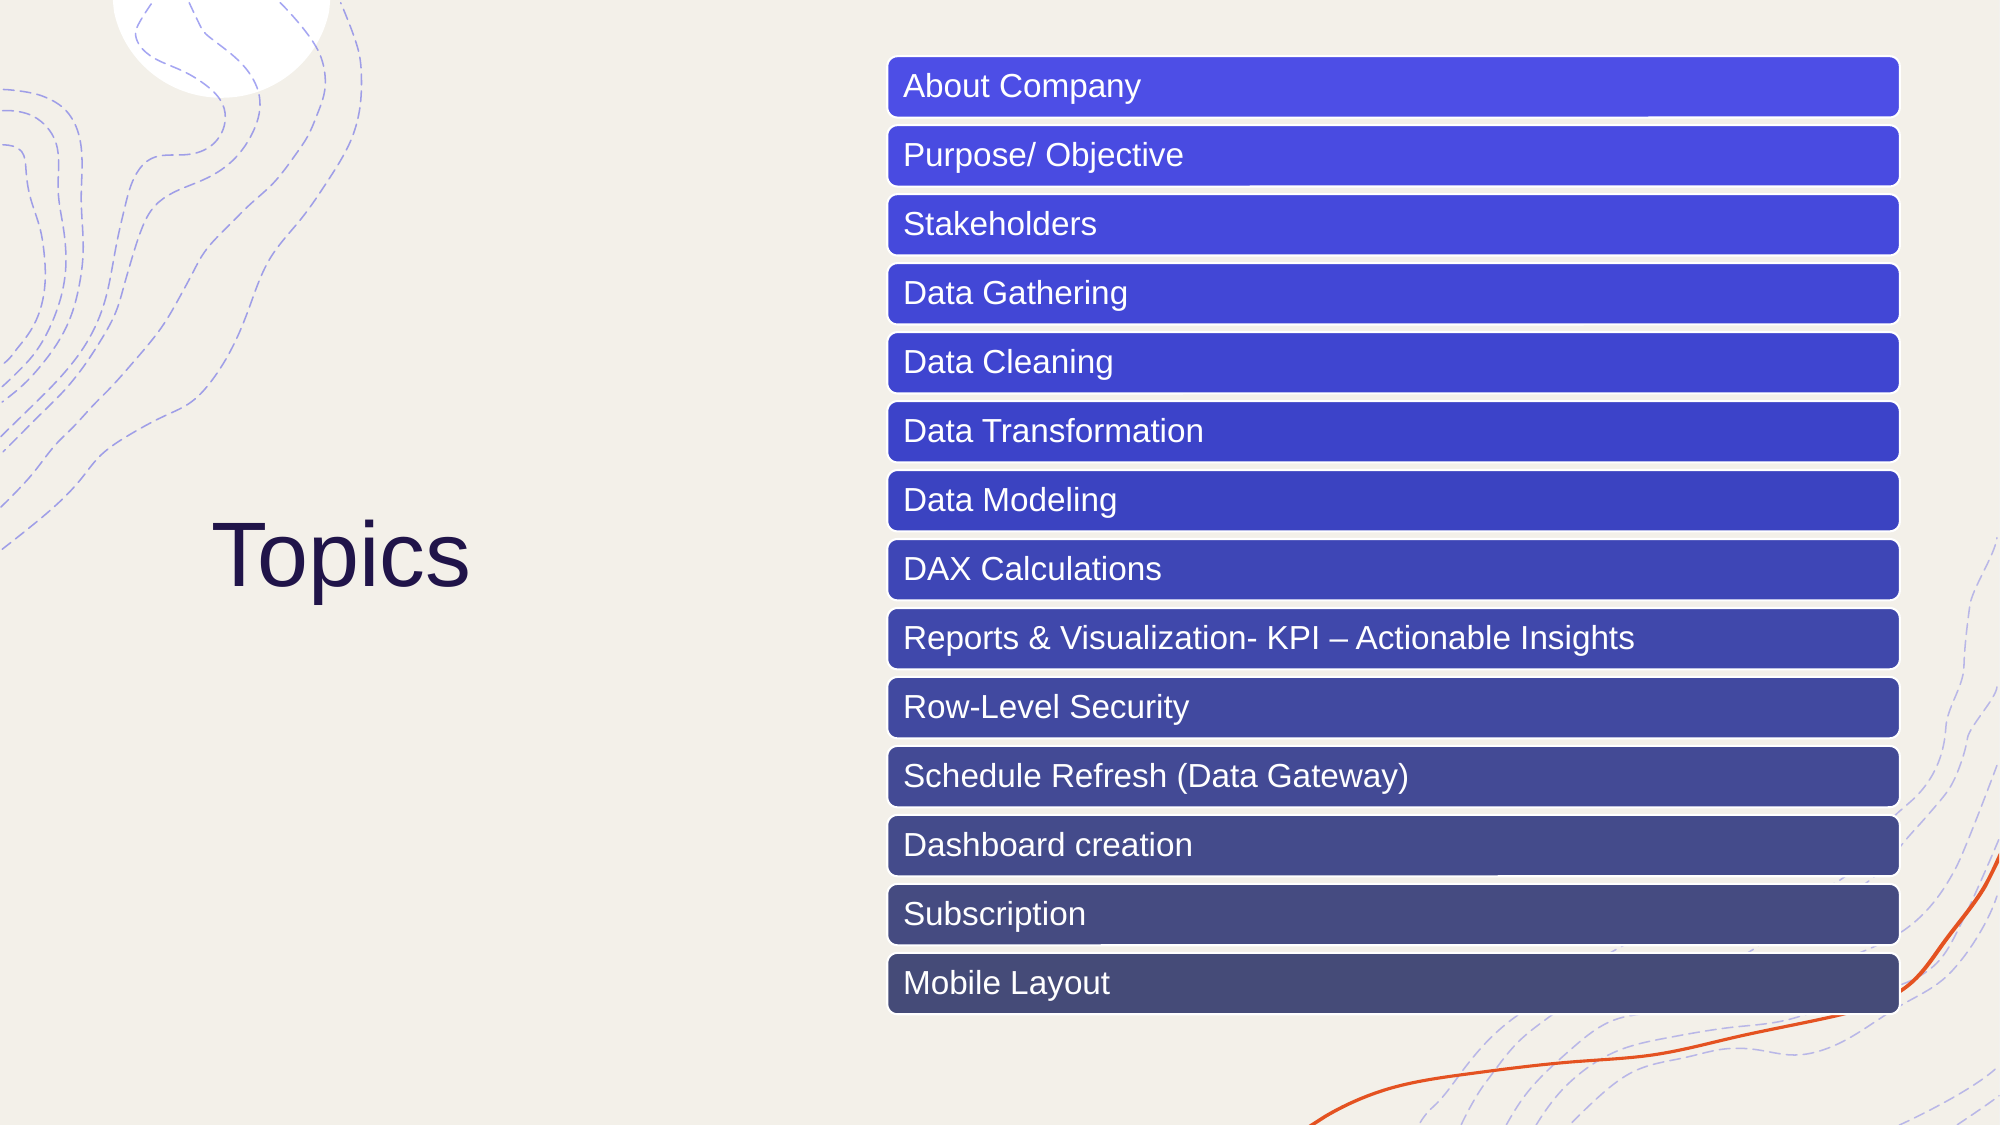

About Company
Purpose/ Objective
Stakeholders
Data Gathering
Data Cleaning
Data Transformation
Data Modeling
DAX Calculations
Reports & Visualization- KPI – Actionable Insights
Row-Level Security
Schedule Refresh (Data Gateway)
Dashboard creation
Subscription
Mobile Layout
# Topics